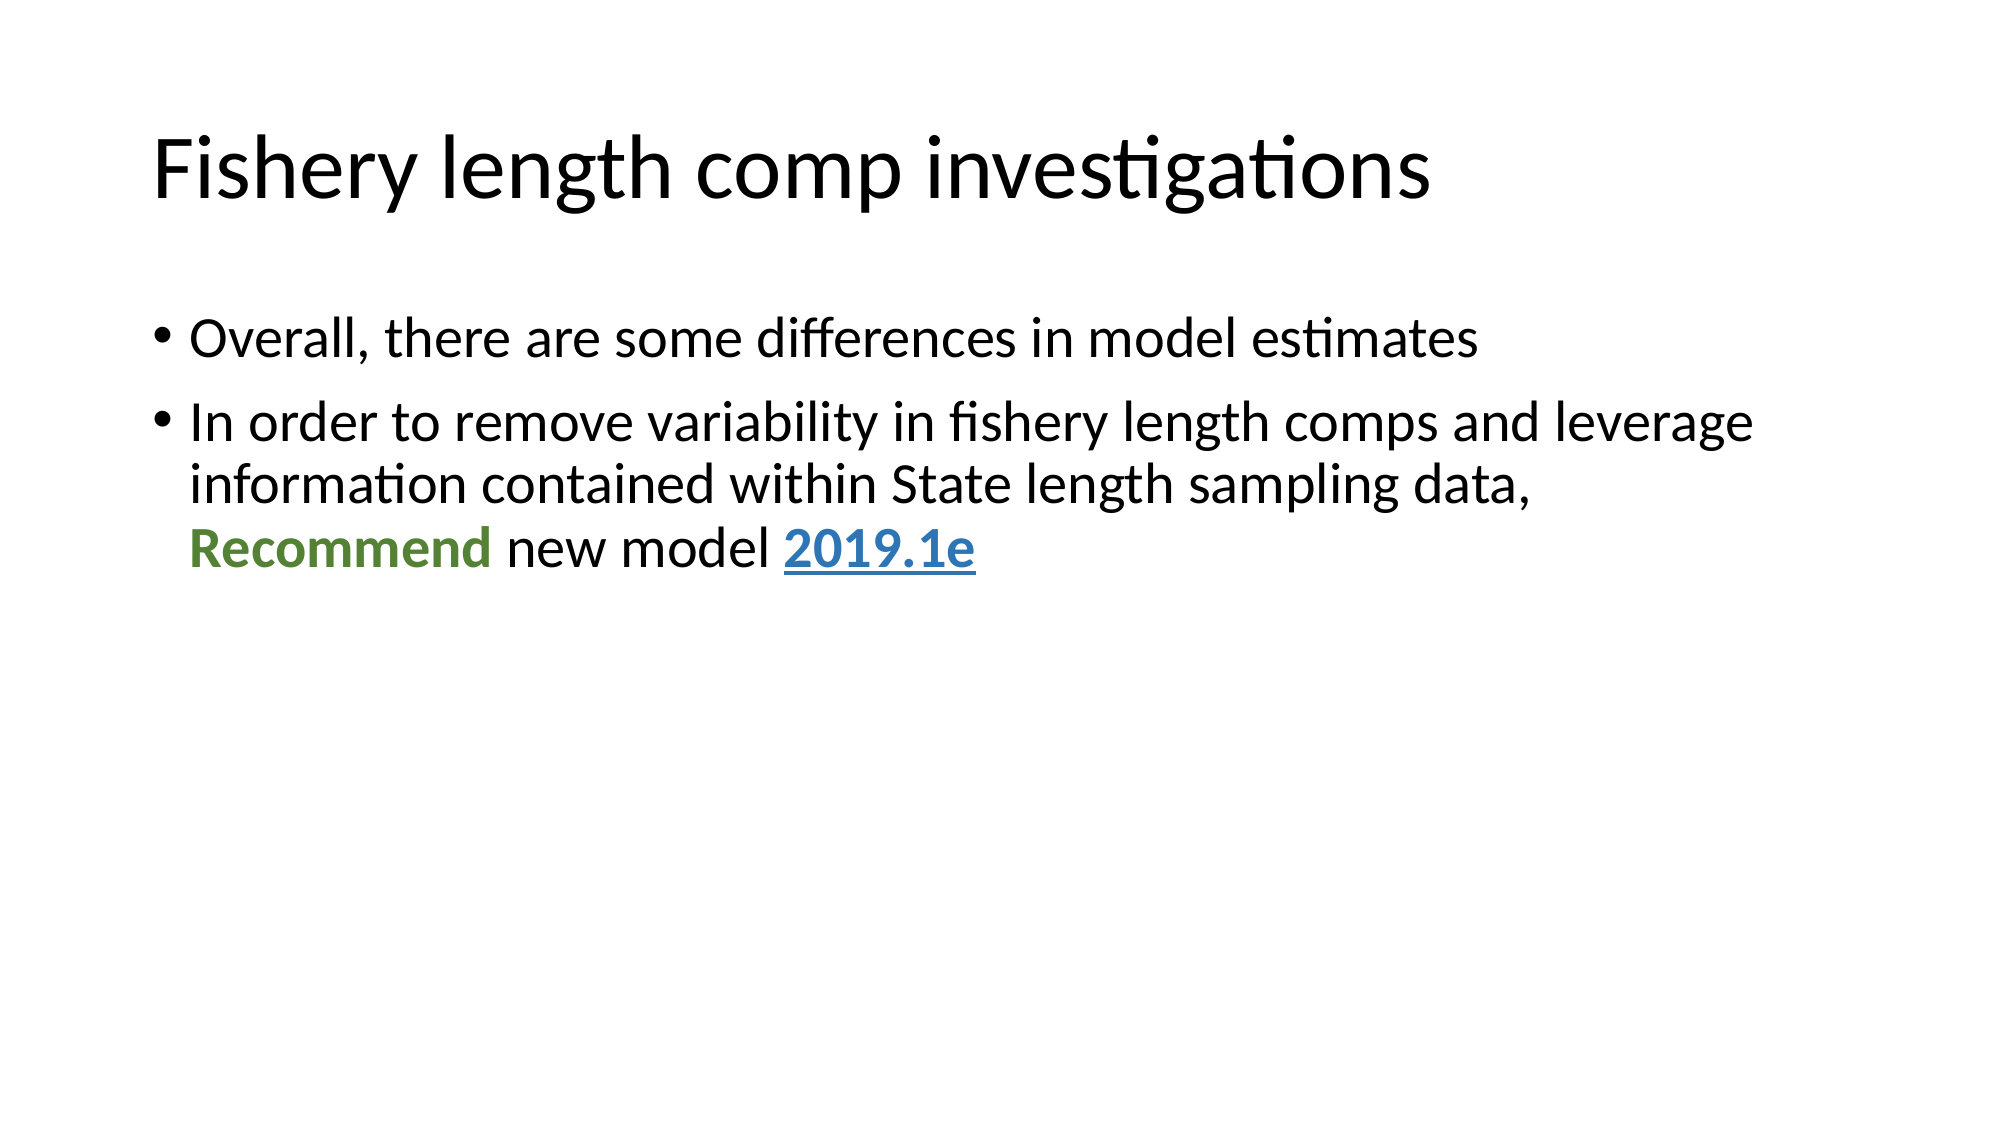

# Fishery length comp investigations
Overall, there are some differences in model estimates
In order to remove variability in fishery length comps and leverage information contained within State length sampling data, Recommend new model 2019.1e